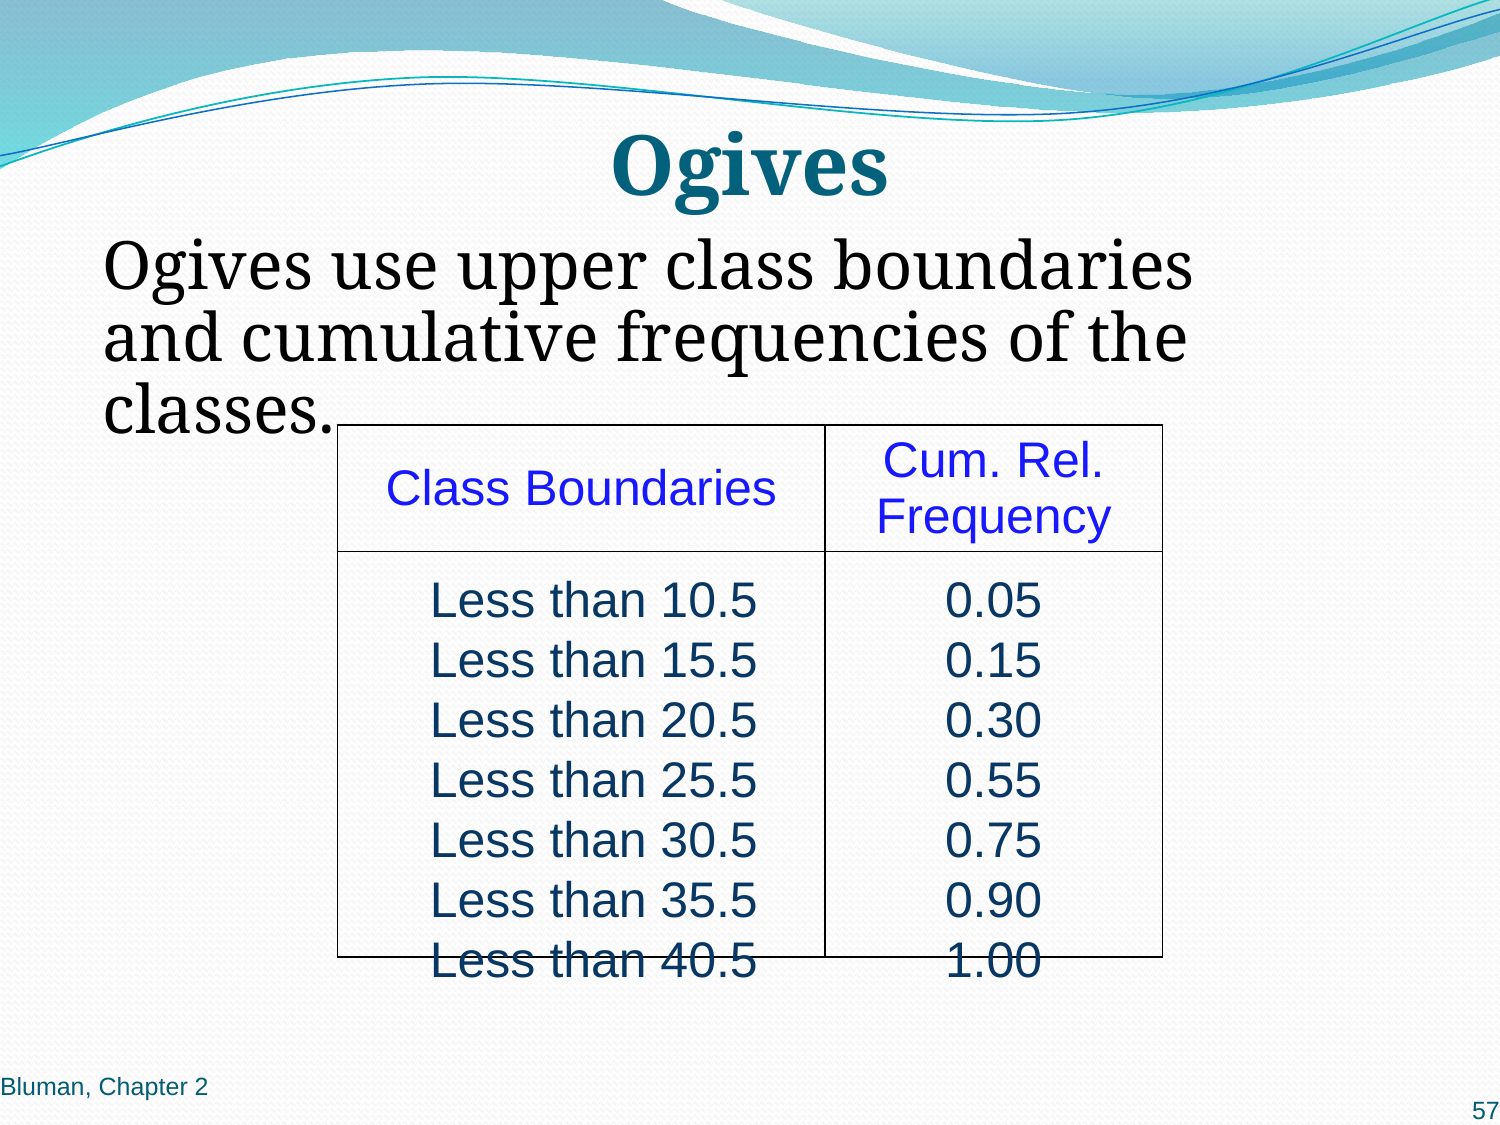

# Ogives
Ogives use upper class boundaries and cumulative frequencies of the classes.
| Class Boundaries | Cum. Rel. Frequency |
| --- | --- |
|  |  |
Less than 10.5
Less than 15.5
Less than 20.5
Less than 25.5
Less than 30.5
Less than 35.5
Less than 40.5
0.05
0.15
0.30
0.55
0.75
0.90
1.00
Bluman, Chapter 2
57